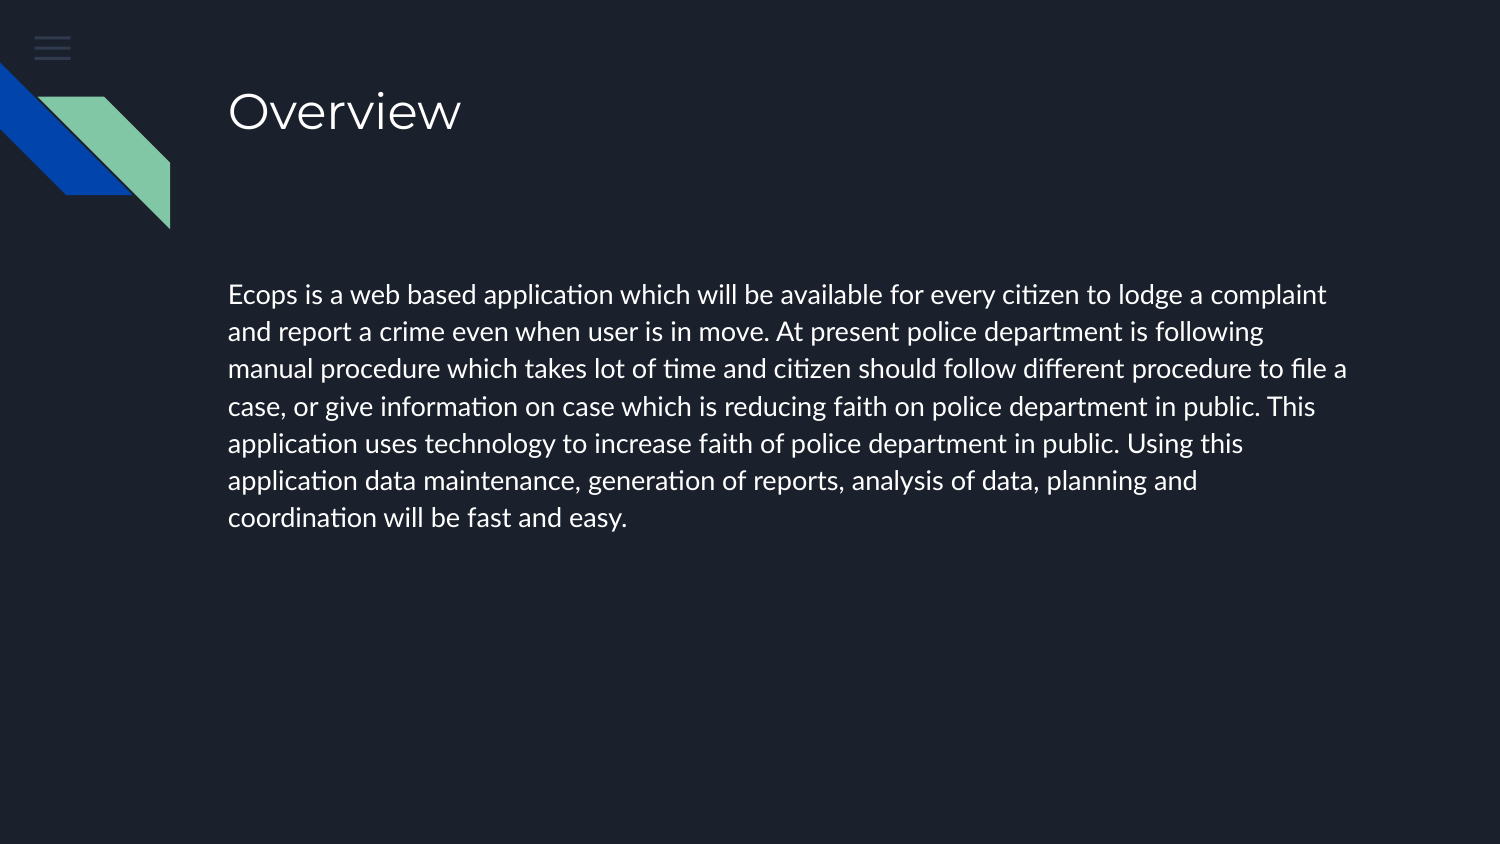

# Overview
Ecops is a web based application which will be available for every citizen to lodge a complaint and report a crime even when user is in move. At present police department is following manual procedure which takes lot of time and citizen should follow different procedure to file a case, or give information on case which is reducing faith on police department in public. This application uses technology to increase faith of police department in public. Using this application data maintenance, generation of reports, analysis of data, planning and coordination will be fast and easy.